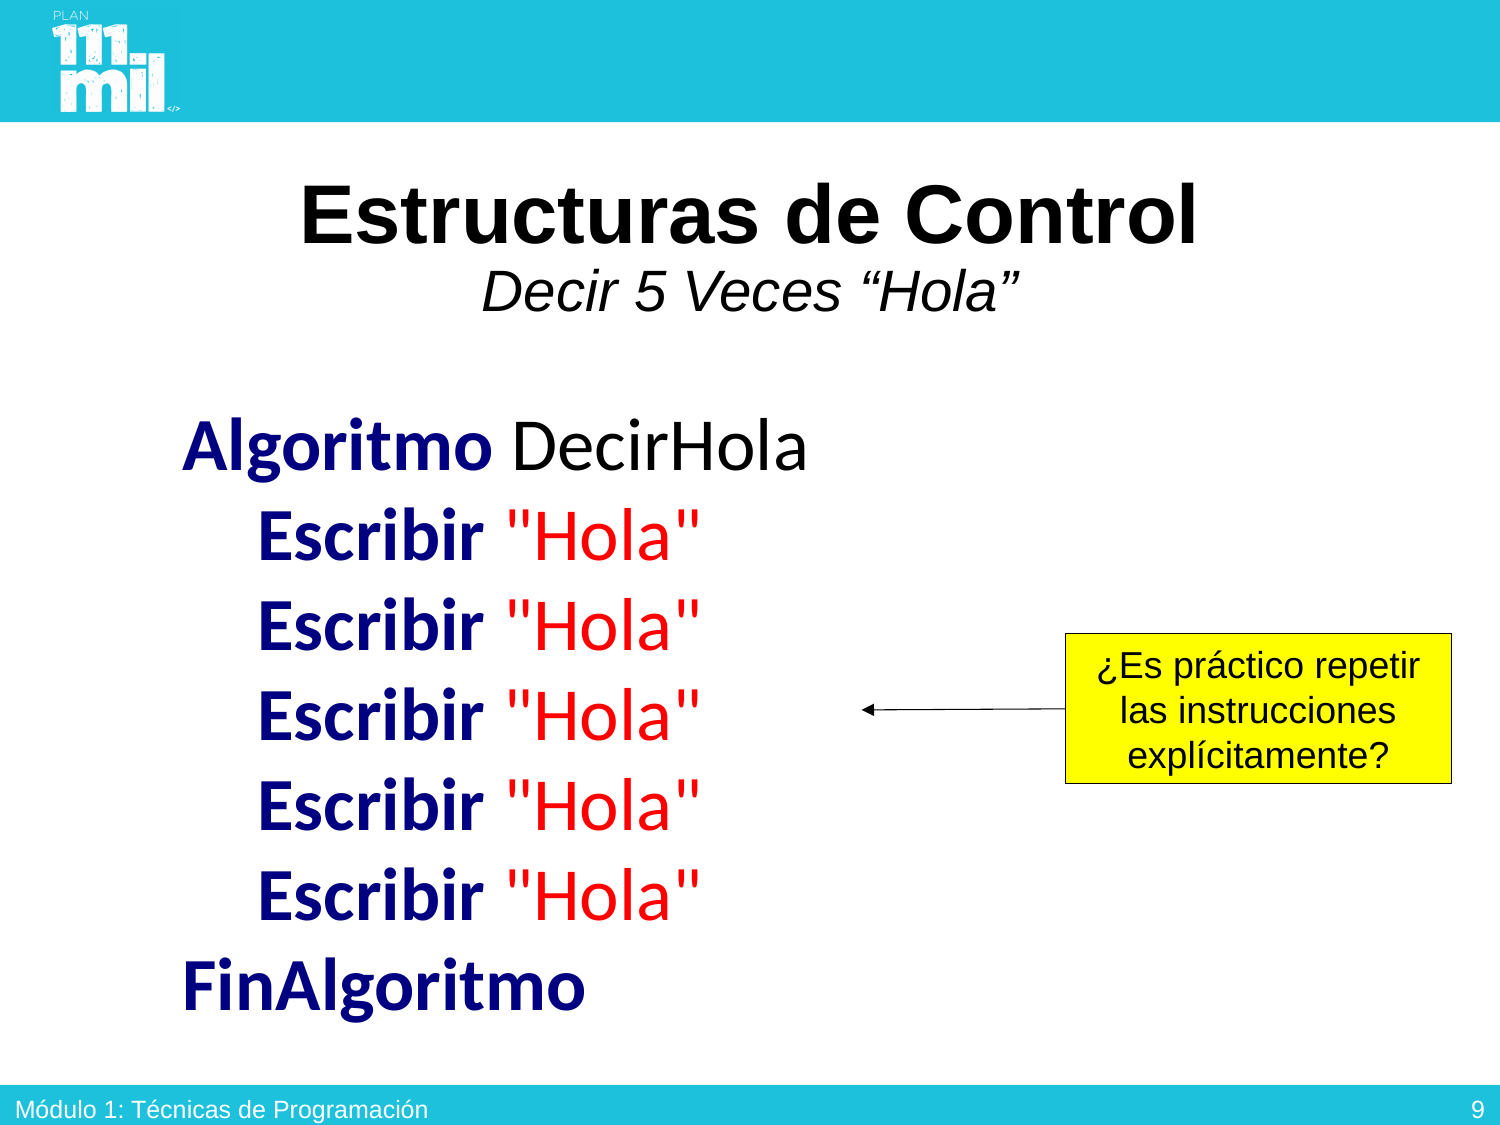

# Estructuras de Control Decir 5 Veces “Hola”
Algoritmo DecirHola
Escribir "Hola"
Escribir "Hola"
Escribir "Hola"
Escribir "Hola"
Escribir "Hola"
FinAlgoritmo
¿Es práctico repetir las instrucciones explícitamente?
9
Módulo 1: Técnicas de Programación